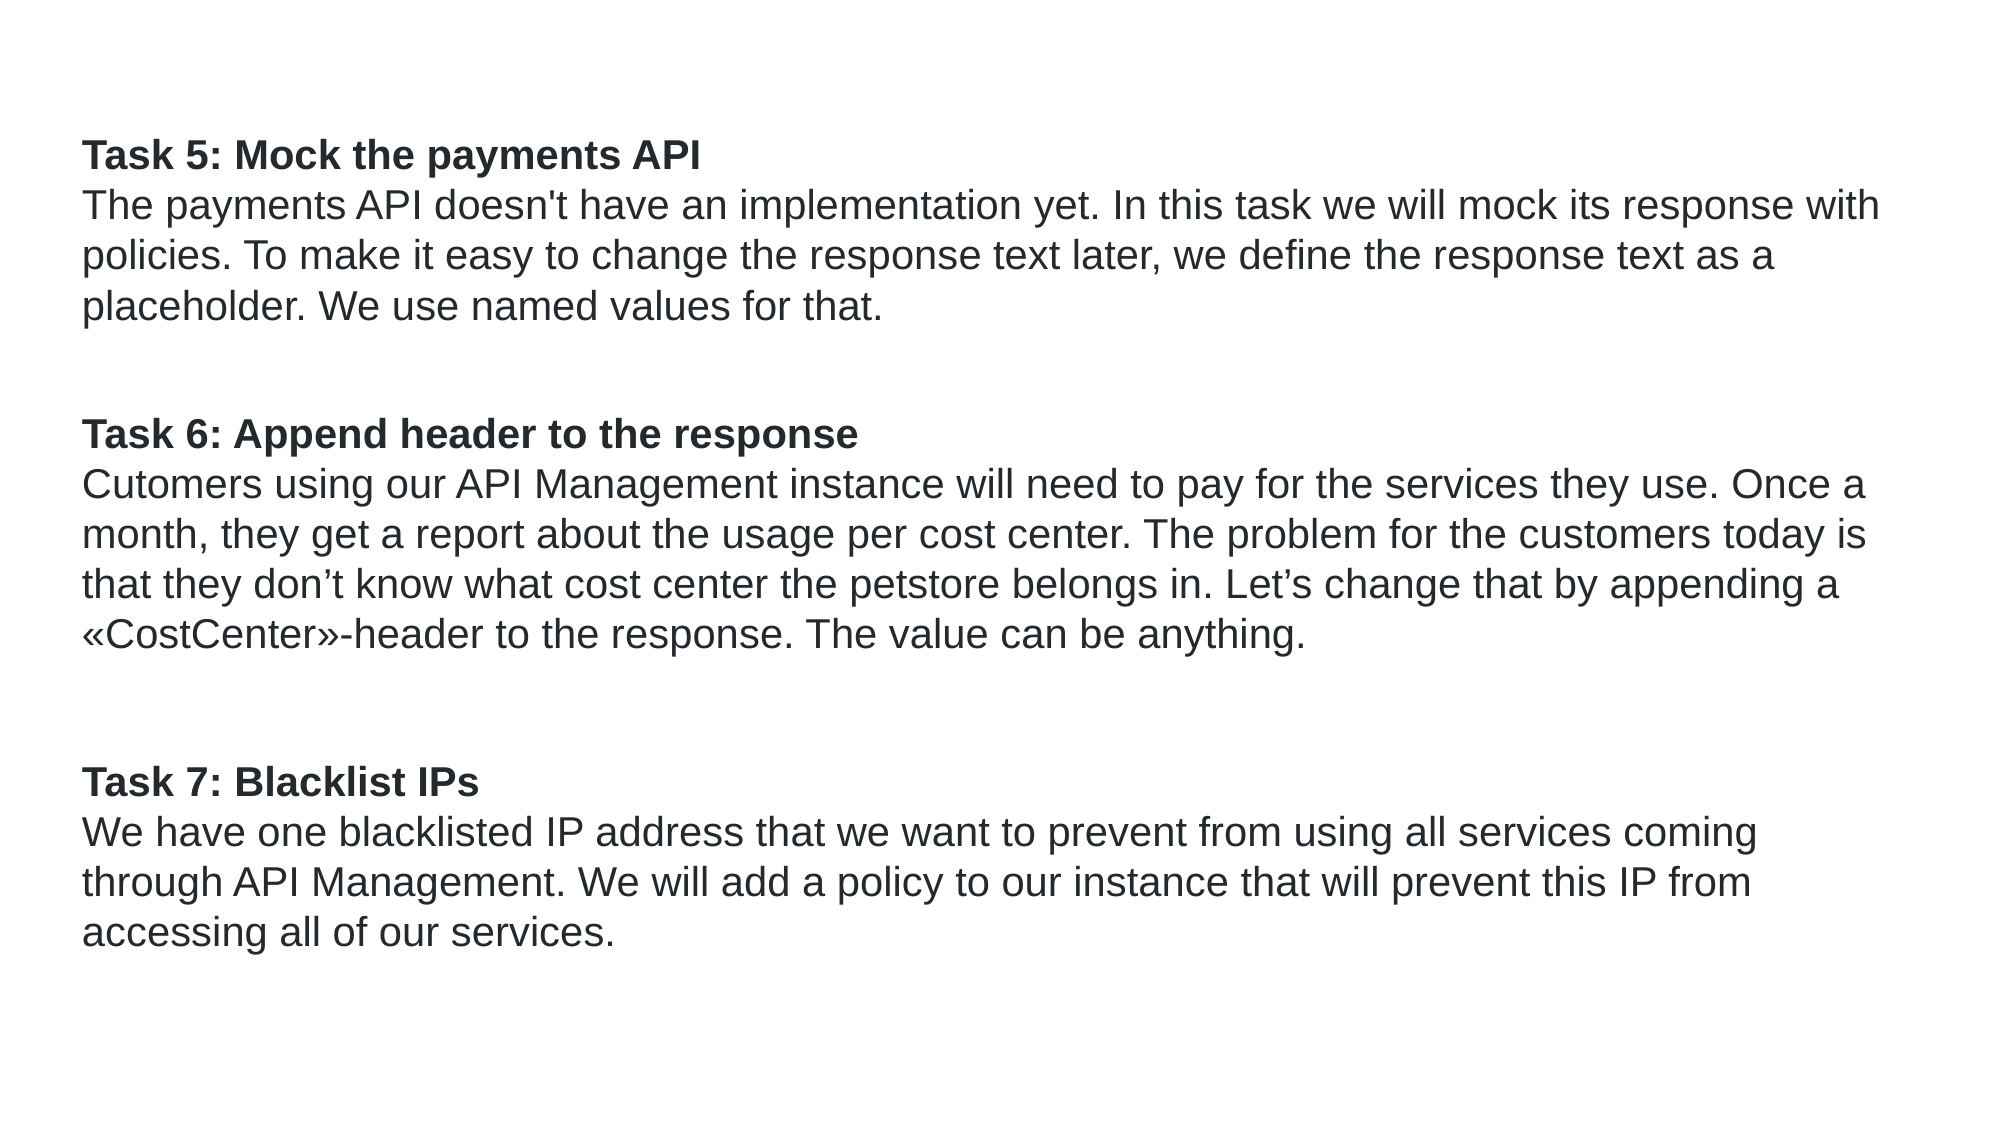

Task 5: Mock the payments API
The payments API doesn't have an implementation yet. In this task we will mock its response with policies. To make it easy to change the response text later, we define the response text as a placeholder. We use named values for that.
Task 6: Append header to the response
Cutomers using our API Management instance will need to pay for the services they use. Once a month, they get a report about the usage per cost center. The problem for the customers today is that they don’t know what cost center the petstore belongs in. Let’s change that by appending a «CostCenter»-header to the response. The value can be anything.
Task 7: Blacklist IPs
We have one blacklisted IP address that we want to prevent from using all services coming through API Management. We will add a policy to our instance that will prevent this IP from accessing all of our services.